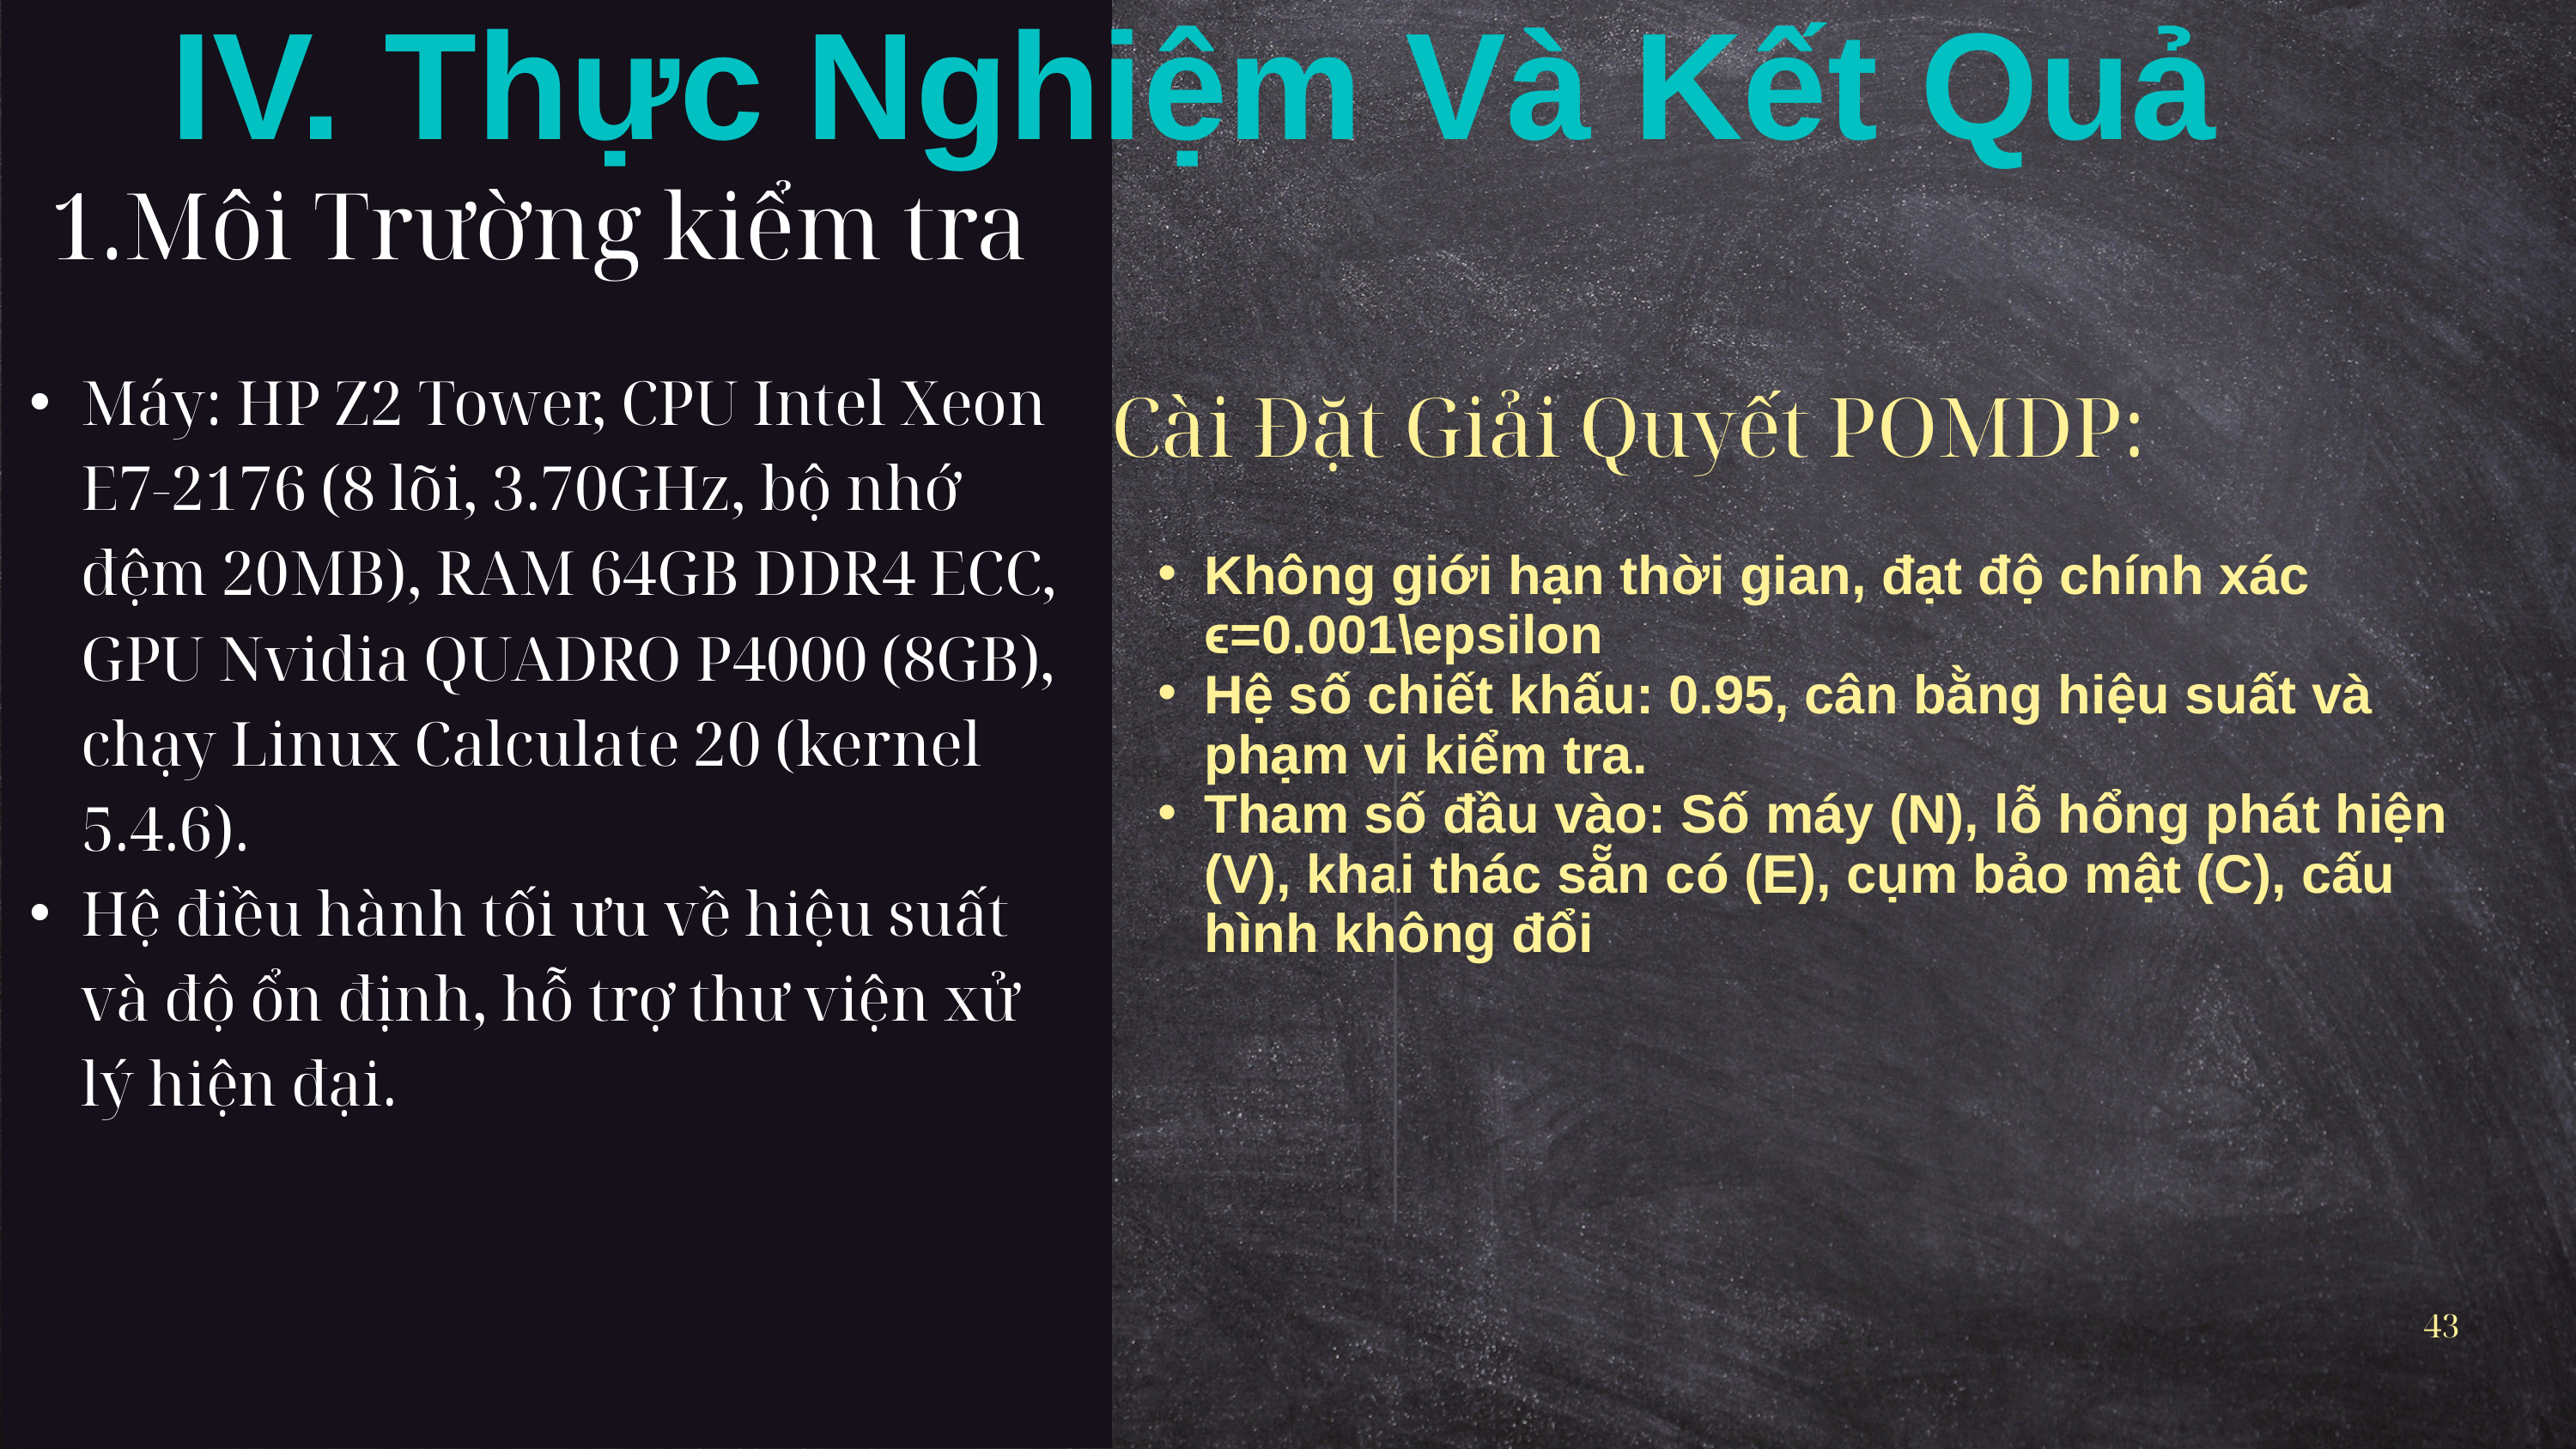

IV. Thực Nghiệm Và Kết Quả
1.Môi Trường kiểm tra

Máy: HP Z2 Tower, CPU Intel Xeon E7-2176 (8 lõi, 3.70GHz, bộ nhớ đệm 20MB), RAM 64GB DDR4 ECC, GPU Nvidia QUADRO P4000 (8GB), chạy Linux Calculate 20 (kernel 5.4.6).
Hệ điều hành tối ưu về hiệu suất và độ ổn định, hỗ trợ thư viện xử lý hiện đại.

Cài Đặt Giải Quyết POMDP:
Không giới hạn thời gian, đạt độ chính xác ϵ=0.001\epsilon
Hệ số chiết khấu: 0.95, cân bằng hiệu suất và phạm vi kiểm tra.
Tham số đầu vào: Số máy (N), lỗ hổng phát hiện (V), khai thác sẵn có (E), cụm bảo mật (C), cấu hình không đổi

43